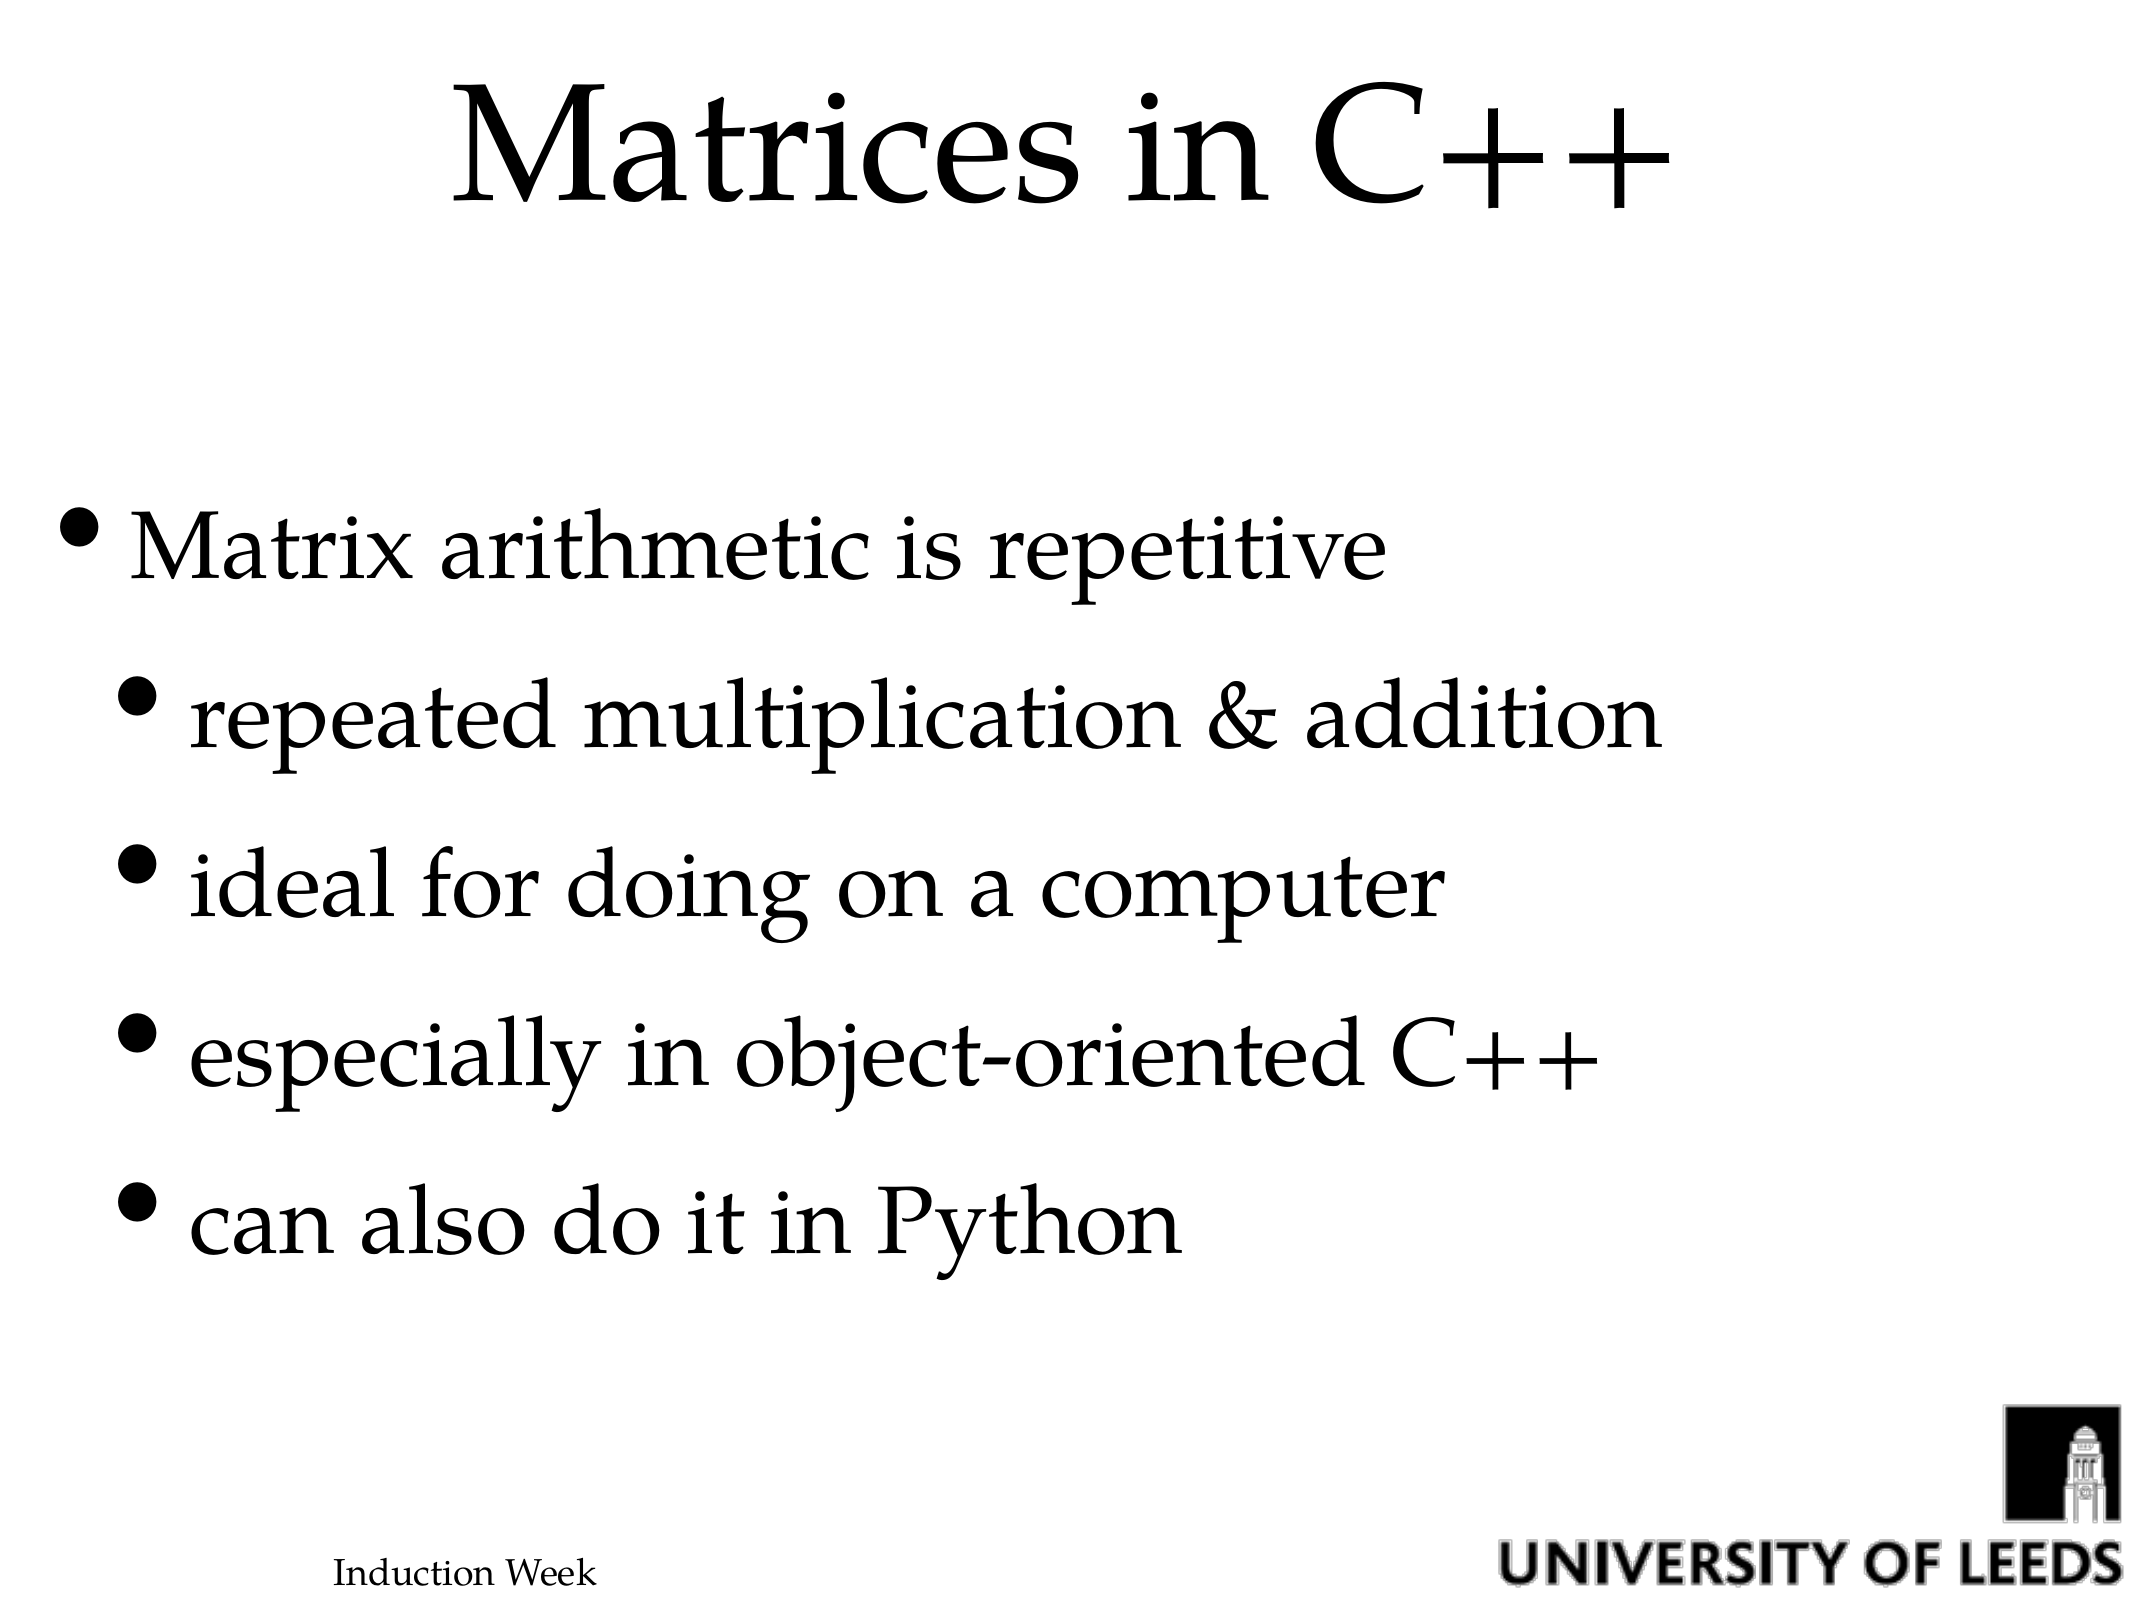

# Matrices in C++
Matrix arithmetic is repetitive
repeated multiplication & addition
ideal for doing on a computer
especially in object-oriented C++
can also do it in Python